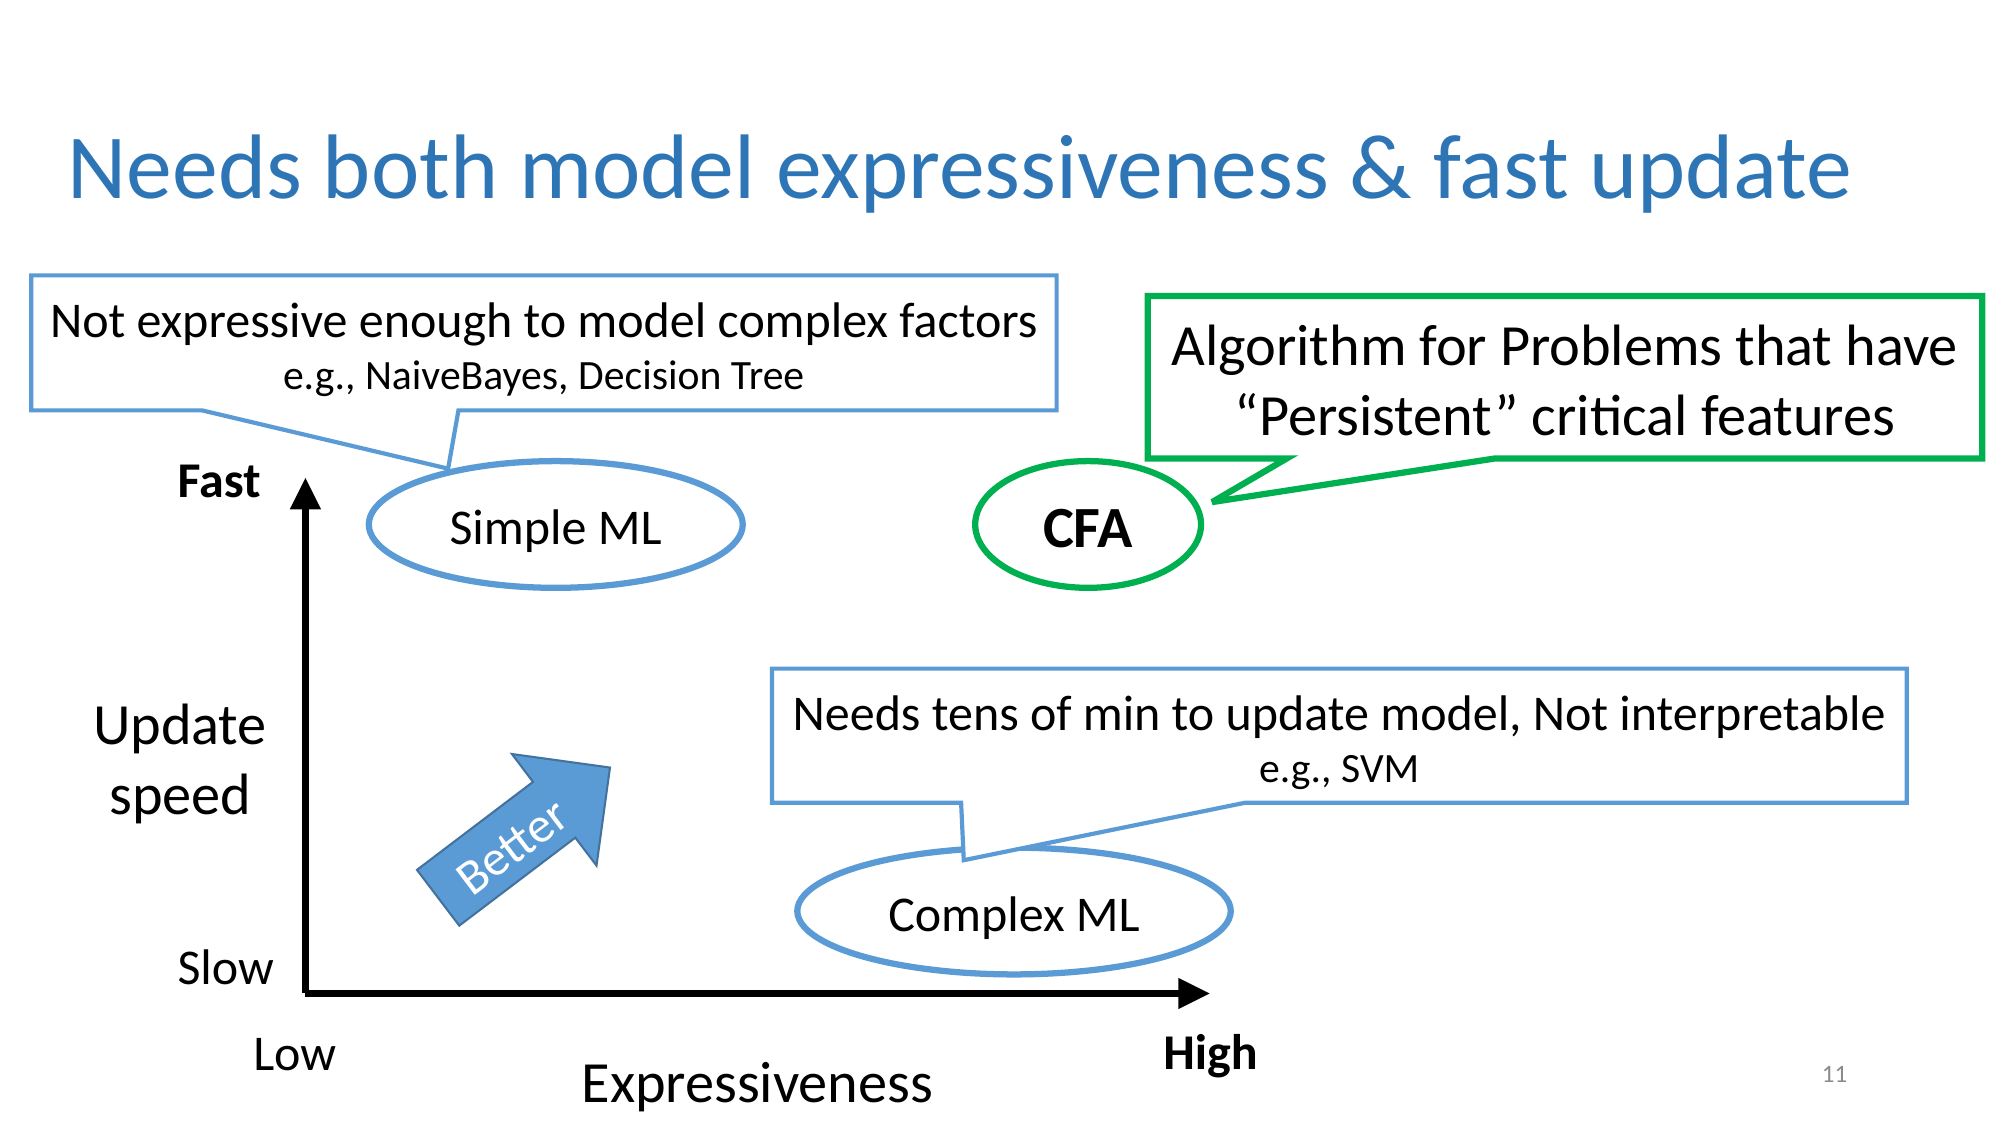

# Needs both model expressiveness & fast update
Not expressive enough to model complex factors
e.g., NaiveBayes, Decision Tree
Algorithm for Problems that have “Persistent” critical features
Fast
Update speed
Slow
Simple ML
CFA
Needs tens of min to update model, Not interpretable
e.g., SVM
Better
Complex ML
High
Low
Expressiveness
11